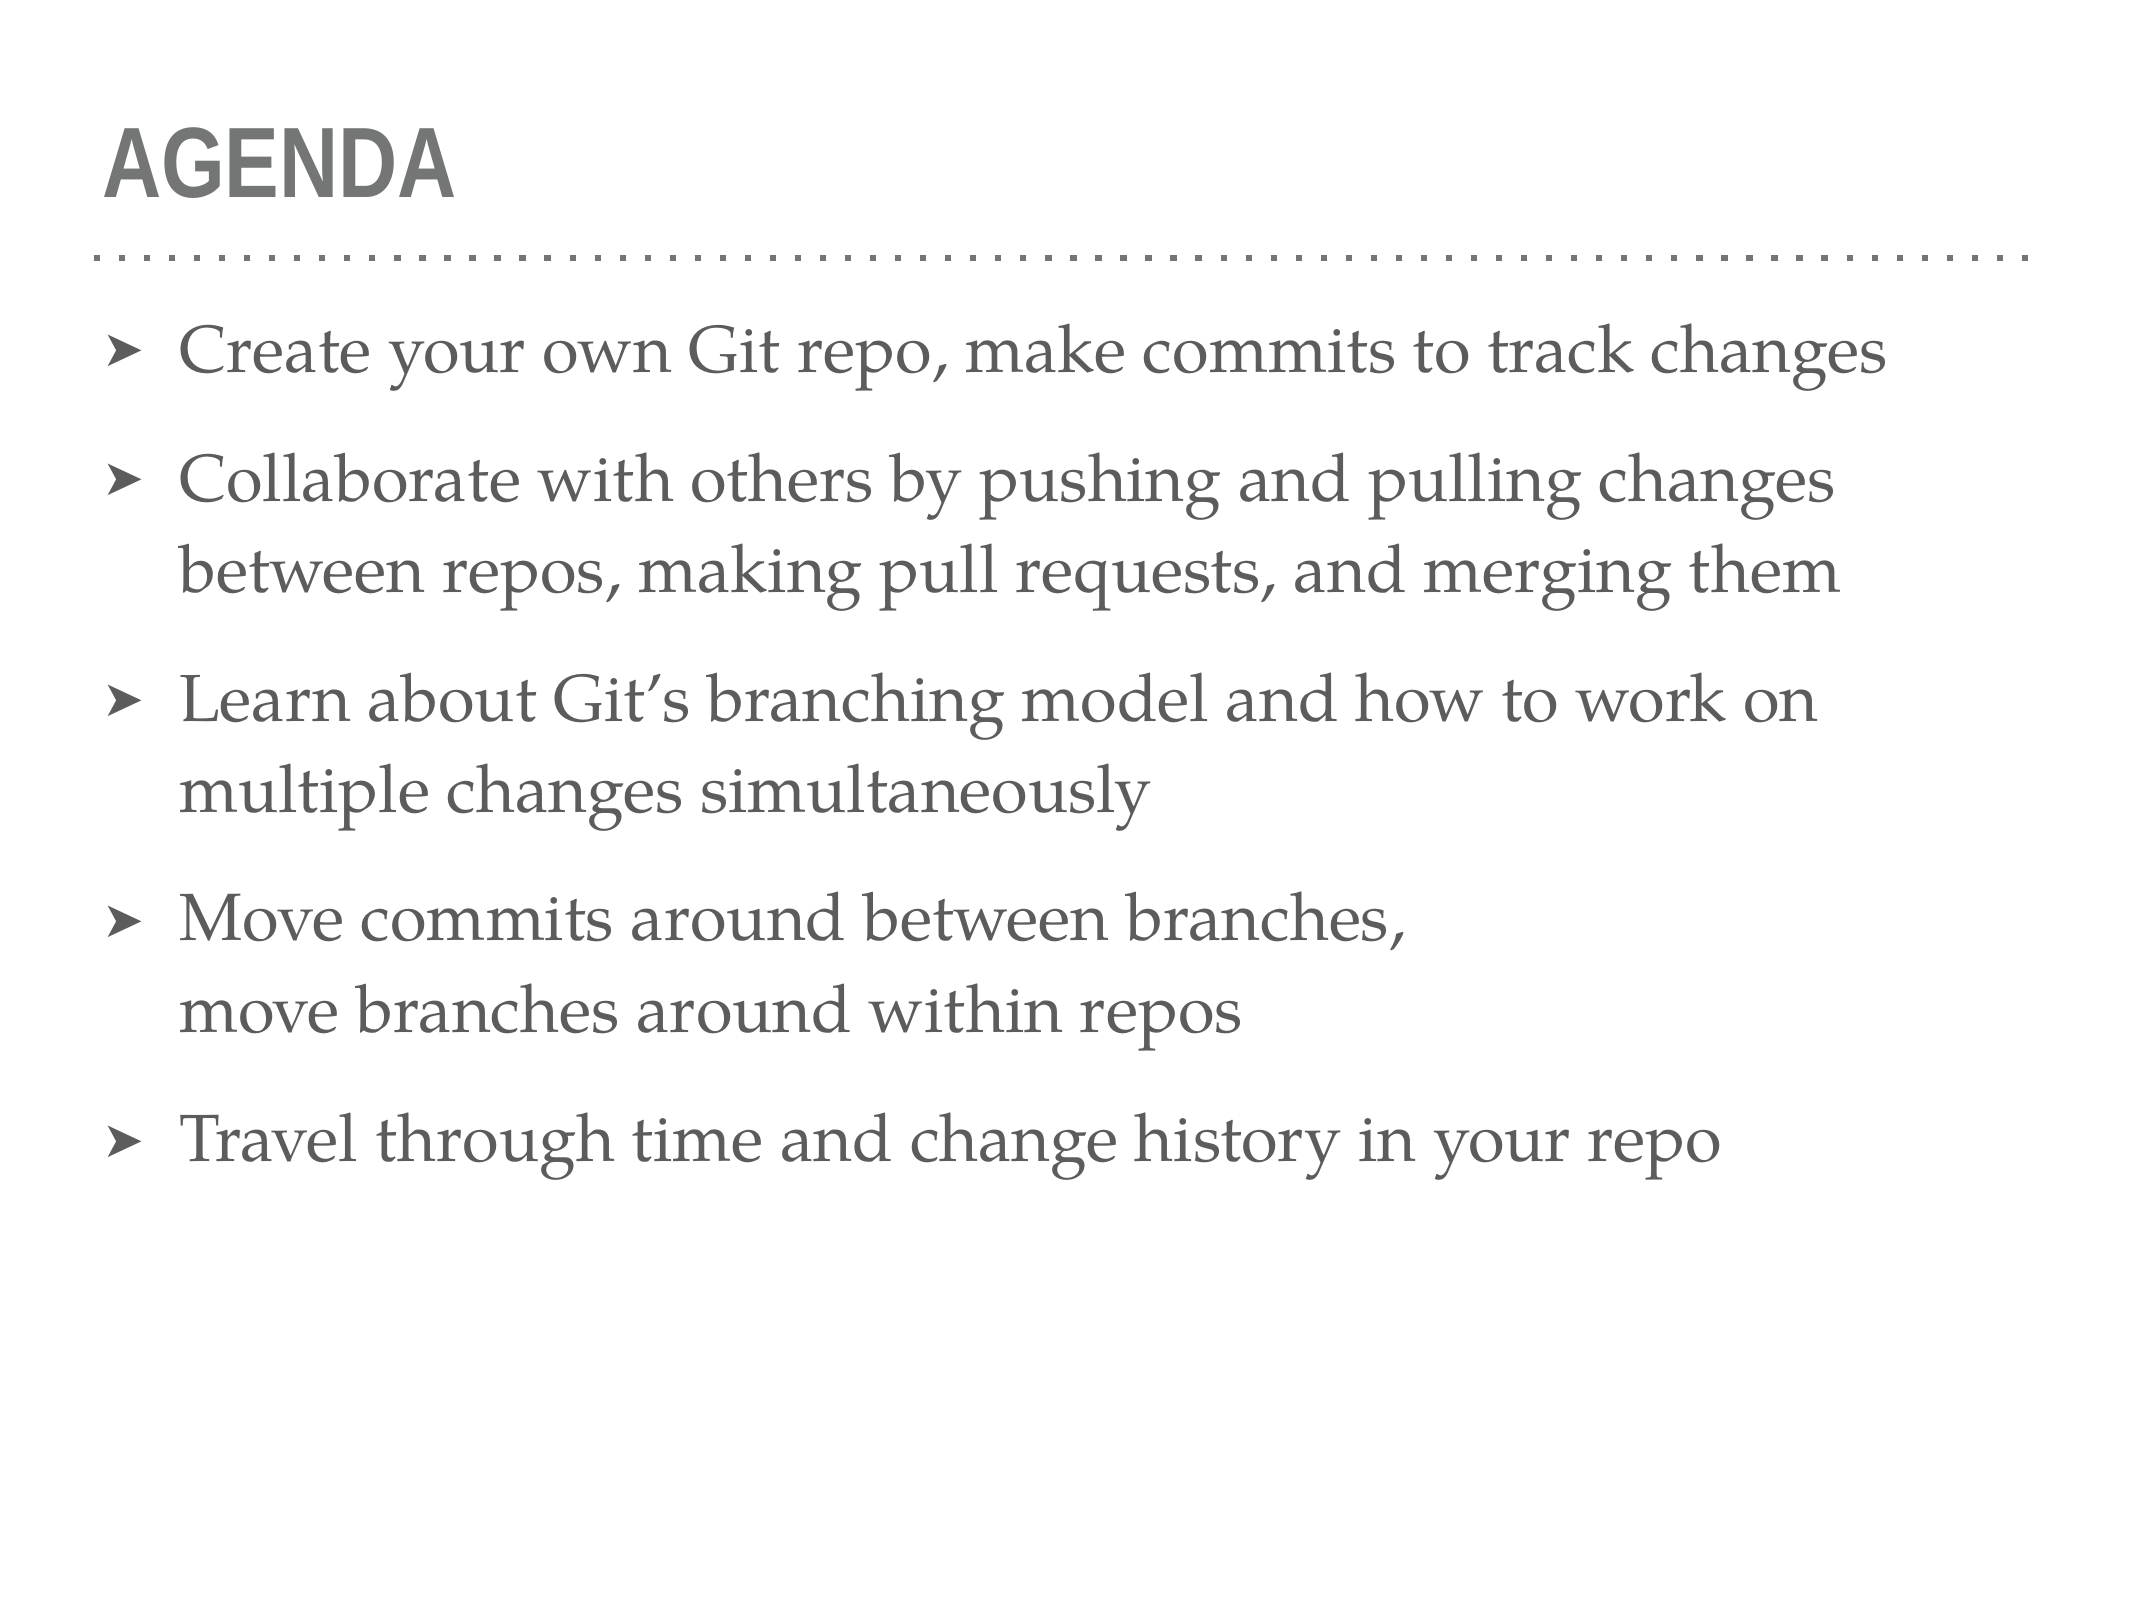

# AGENDA
Create your own Git repo, make commits to track changes
Collaborate with others by pushing and pulling changes between repos, making pull requests, and merging them
Learn about Git’s branching model and how to work on multiple changes simultaneously
Move commits around between branches, move branches around within repos
Travel through time and change history in your repo
➤
➤
➤
➤
➤